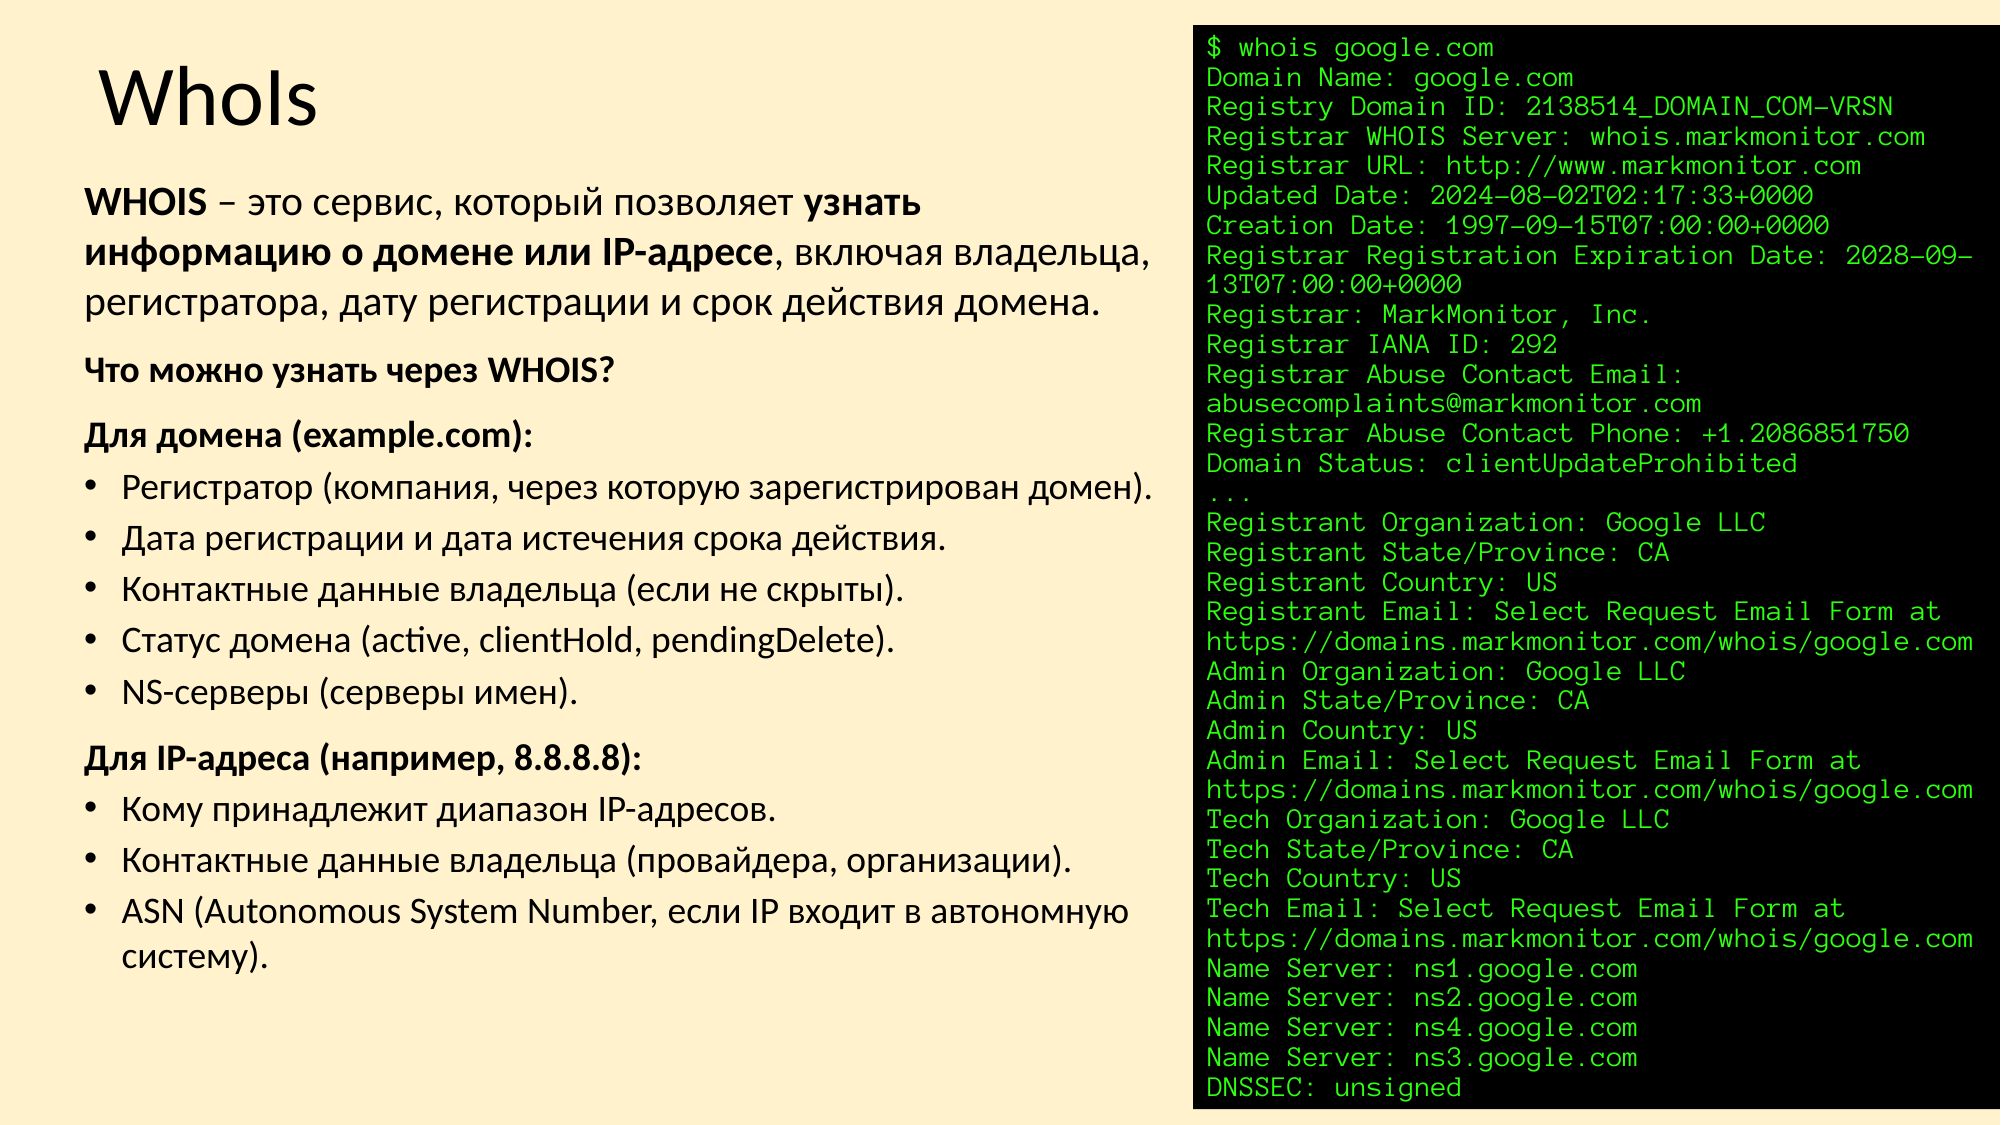

$ whois google.com
Domain Name: google.com
Registry Domain ID: 2138514_DOMAIN_COM-VRSN
Registrar WHOIS Server: whois.markmonitor.com
Registrar URL: http://www.markmonitor.com
Updated Date: 2024-08-02T02:17:33+0000
Creation Date: 1997-09-15T07:00:00+0000
Registrar Registration Expiration Date: 2028-09-13T07:00:00+0000
Registrar: MarkMonitor, Inc.
Registrar IANA ID: 292
Registrar Abuse Contact Email: abusecomplaints@markmonitor.com
Registrar Abuse Contact Phone: +1.2086851750
Domain Status: clientUpdateProhibited
...
Registrant Organization: Google LLC
Registrant State/Province: CA
Registrant Country: US
Registrant Email: Select Request Email Form at https://domains.markmonitor.com/whois/google.com
Admin Organization: Google LLC
Admin State/Province: CA
Admin Country: US
Admin Email: Select Request Email Form at https://domains.markmonitor.com/whois/google.com
Tech Organization: Google LLC
Tech State/Province: CA
Tech Country: US
Tech Email: Select Request Email Form at https://domains.markmonitor.com/whois/google.com
Name Server: ns1.google.com
Name Server: ns2.google.com
Name Server: ns4.google.com
Name Server: ns3.google.com
DNSSEC: unsigned
# WhoIs
WHOIS – это сервис, который позволяет узнать информацию о домене или IP-адресе, включая владельца, регистратора, дату регистрации и срок действия домена.
Что можно узнать через WHOIS?
Для домена (example.com):
Регистратор (компания, через которую зарегистрирован домен).
Дата регистрации и дата истечения срока действия.
Контактные данные владельца (если не скрыты).
Статус домена (active, clientHold, pendingDelete).
NS-серверы (серверы имен).
Для IP-адреса (например, 8.8.8.8):
Кому принадлежит диапазон IP-адресов.
Контактные данные владельца (провайдера, организации).
ASN (Autonomous System Number, если IP входит в автономную систему).